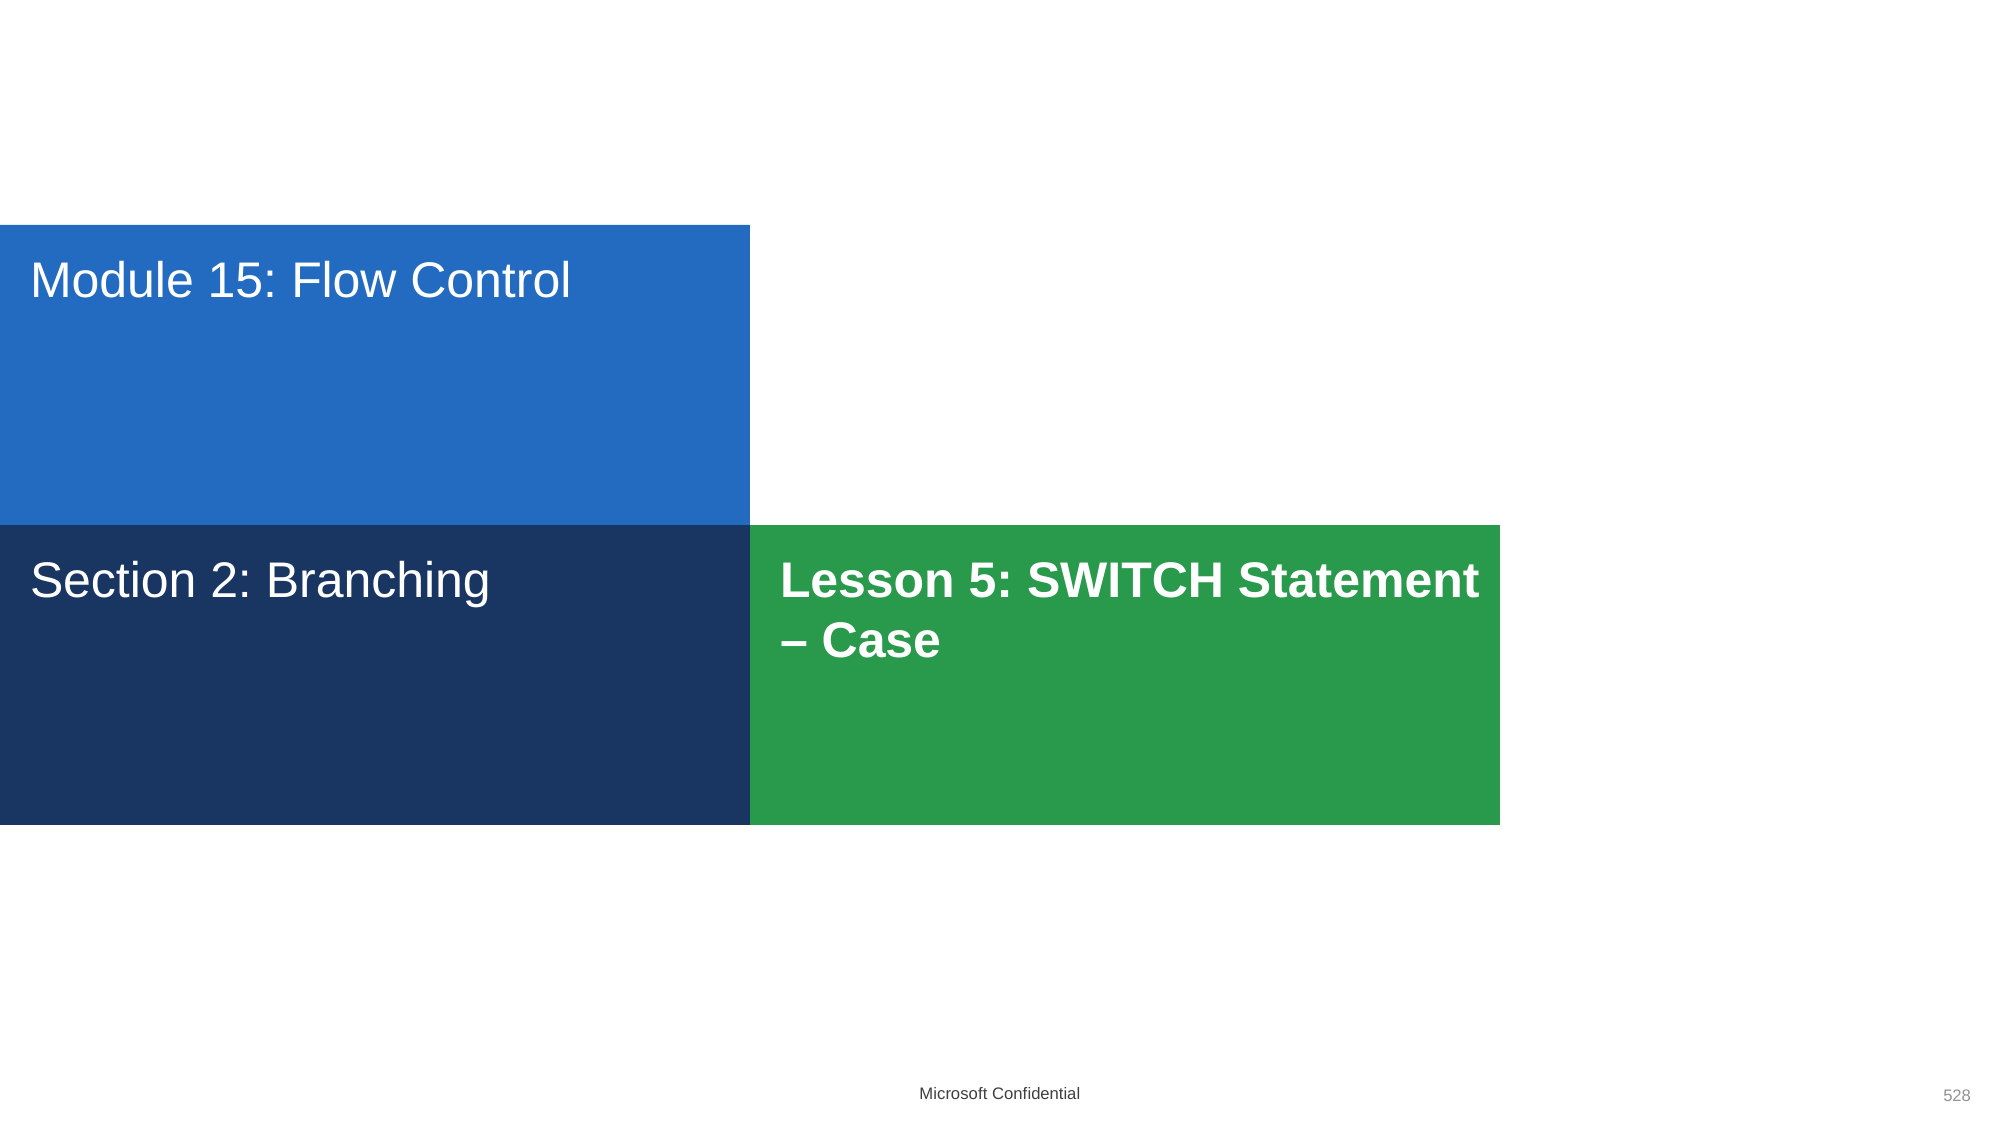

# Module 15: Flow Control
Section 2: Branching
Lesson 5: SWITCH Statement
– Case
528